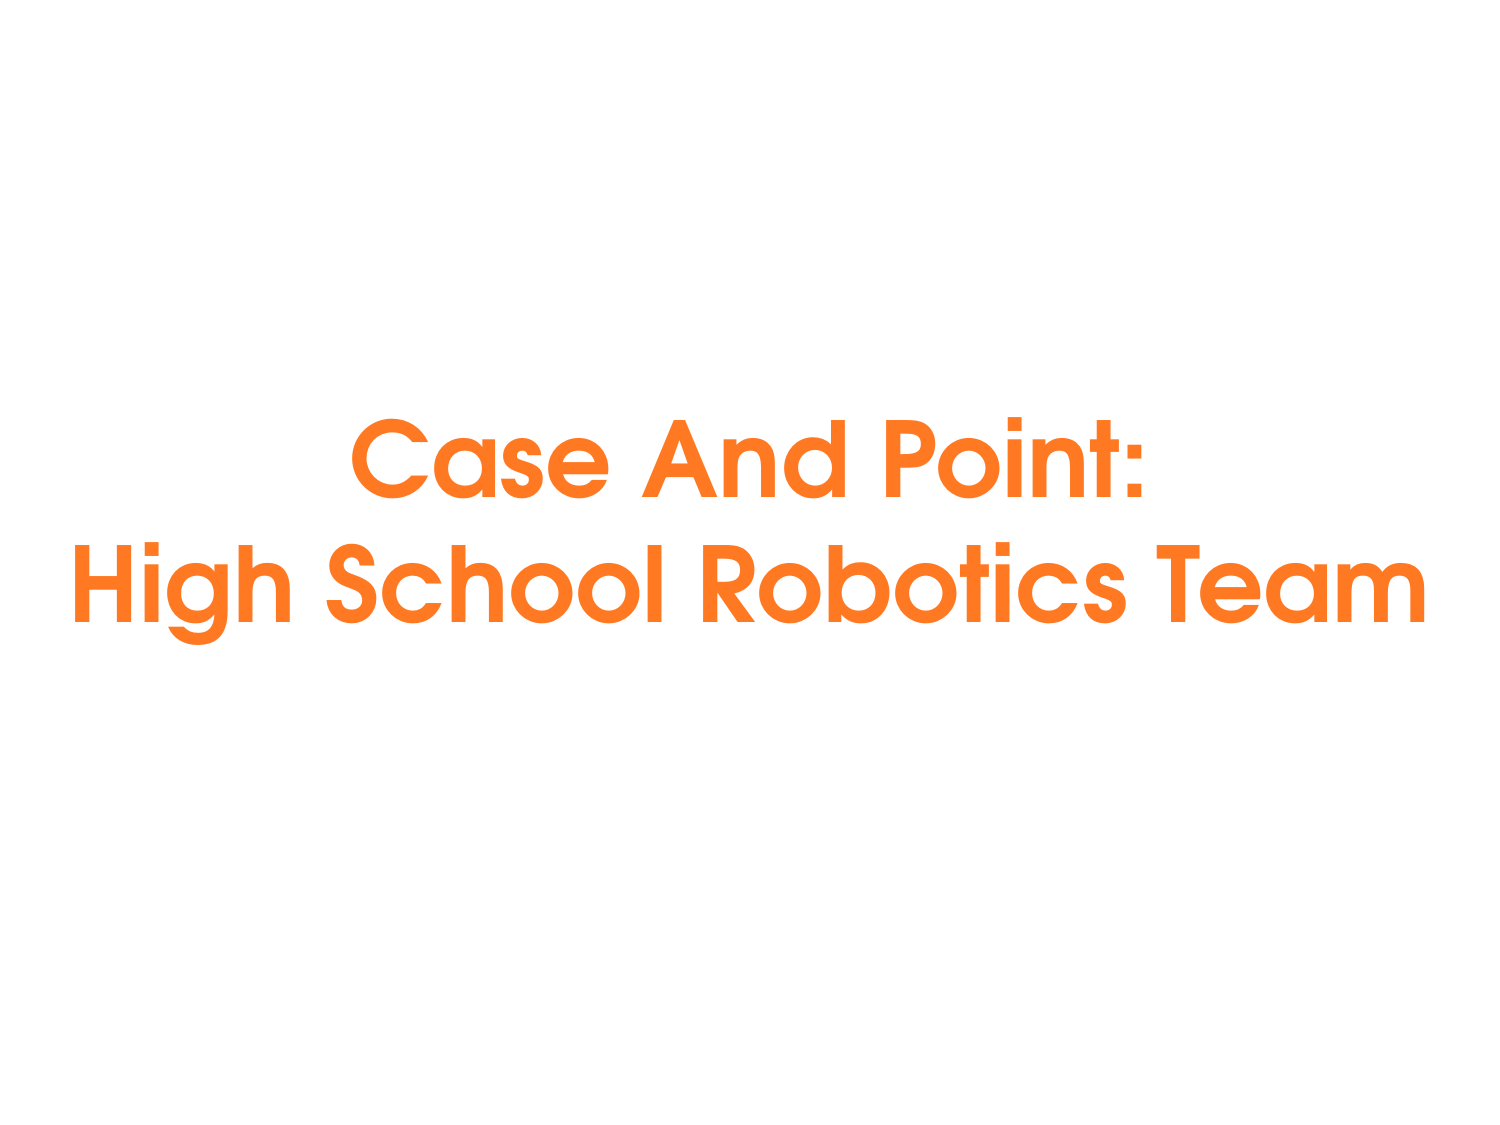

# Case And Point: High School Robotics Team